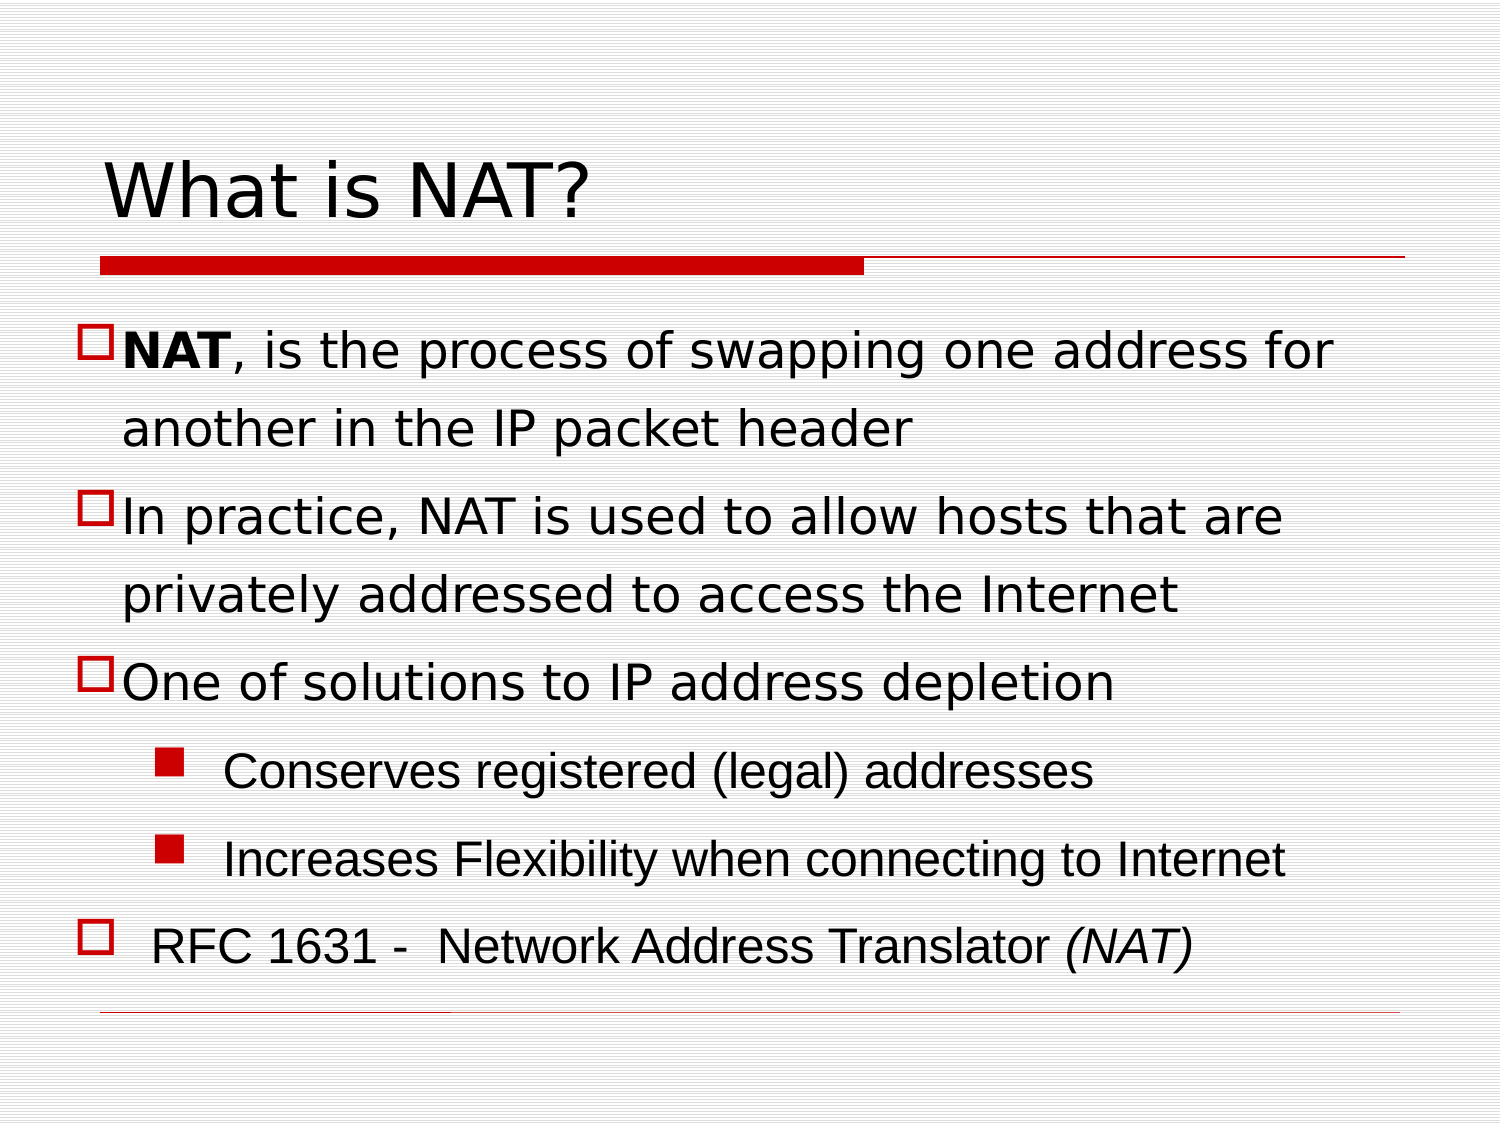

What is NAT?
NAT, is the process of swapping one address for another in the IP packet header
In practice, NAT is used to allow hosts that are privately addressed to access the Internet
One of solutions to IP address depletion
Conserves registered (legal) addresses
Increases Flexibility when connecting to Internet
RFC 1631 -  Network Address Translator (NAT)